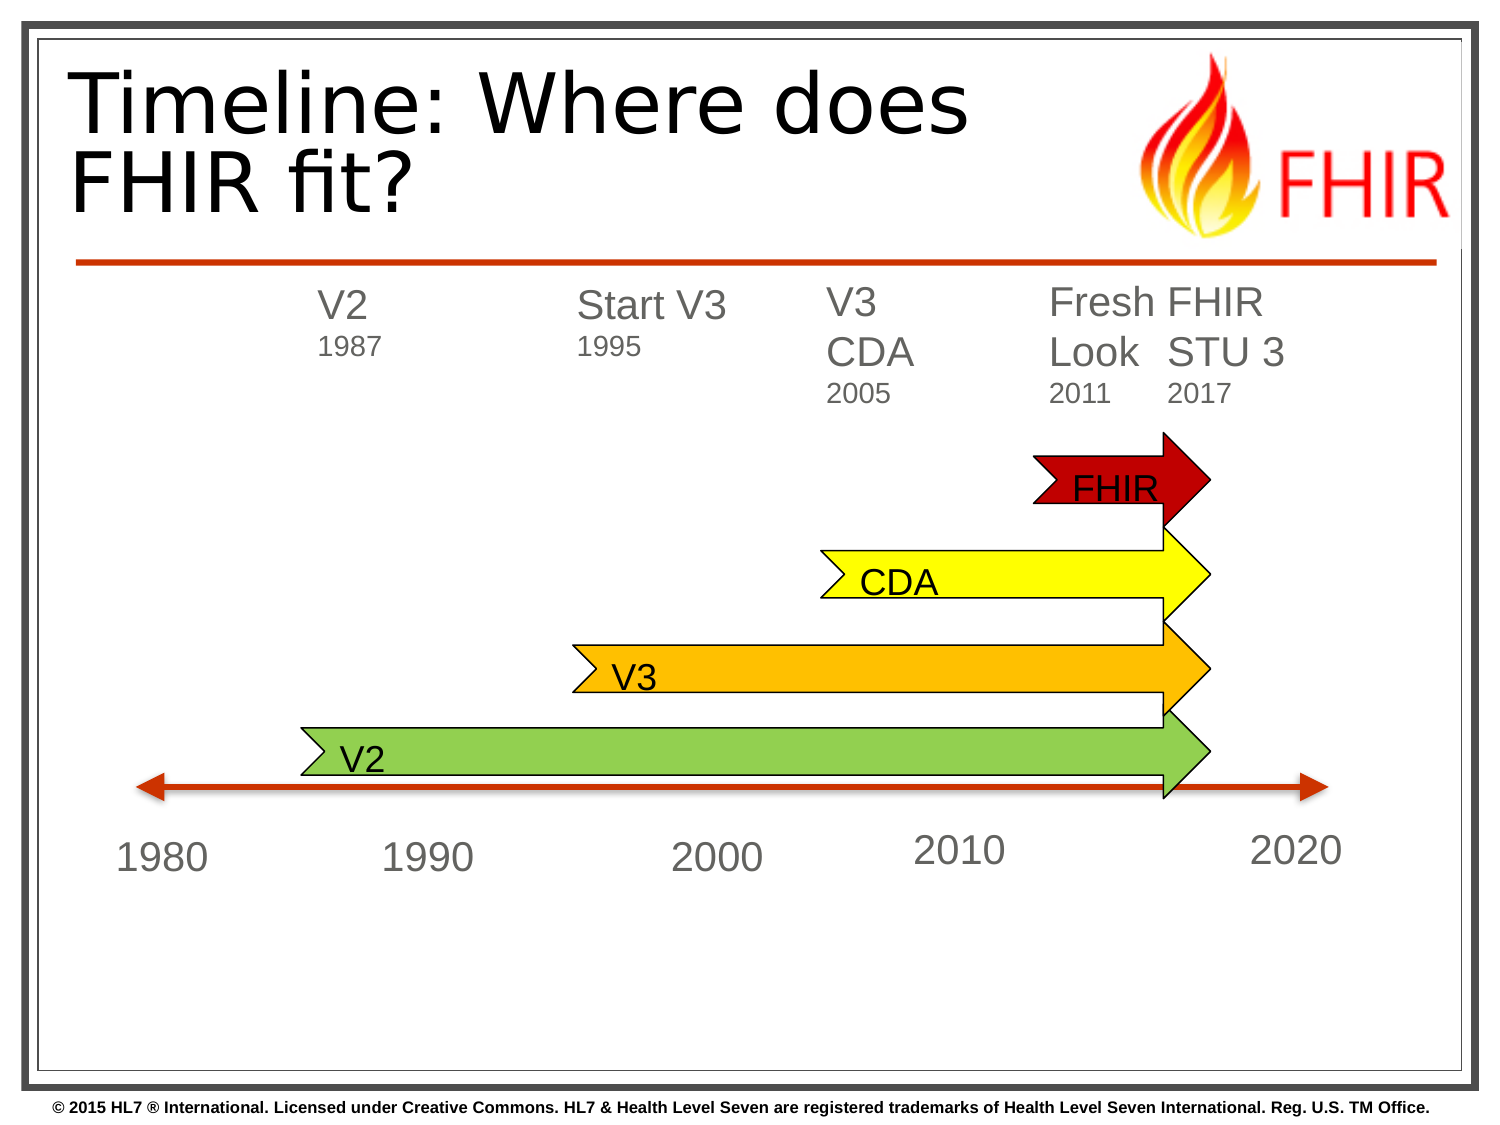

# Timeline: Where does FHIR fit?
V3
CDA
2005
Fresh
Look
2011
FHIR
STU 3
2017
V2
1987
Start V3
1995
FHIR
CDA
V3
V2
2010
2020
1980
1990
2000